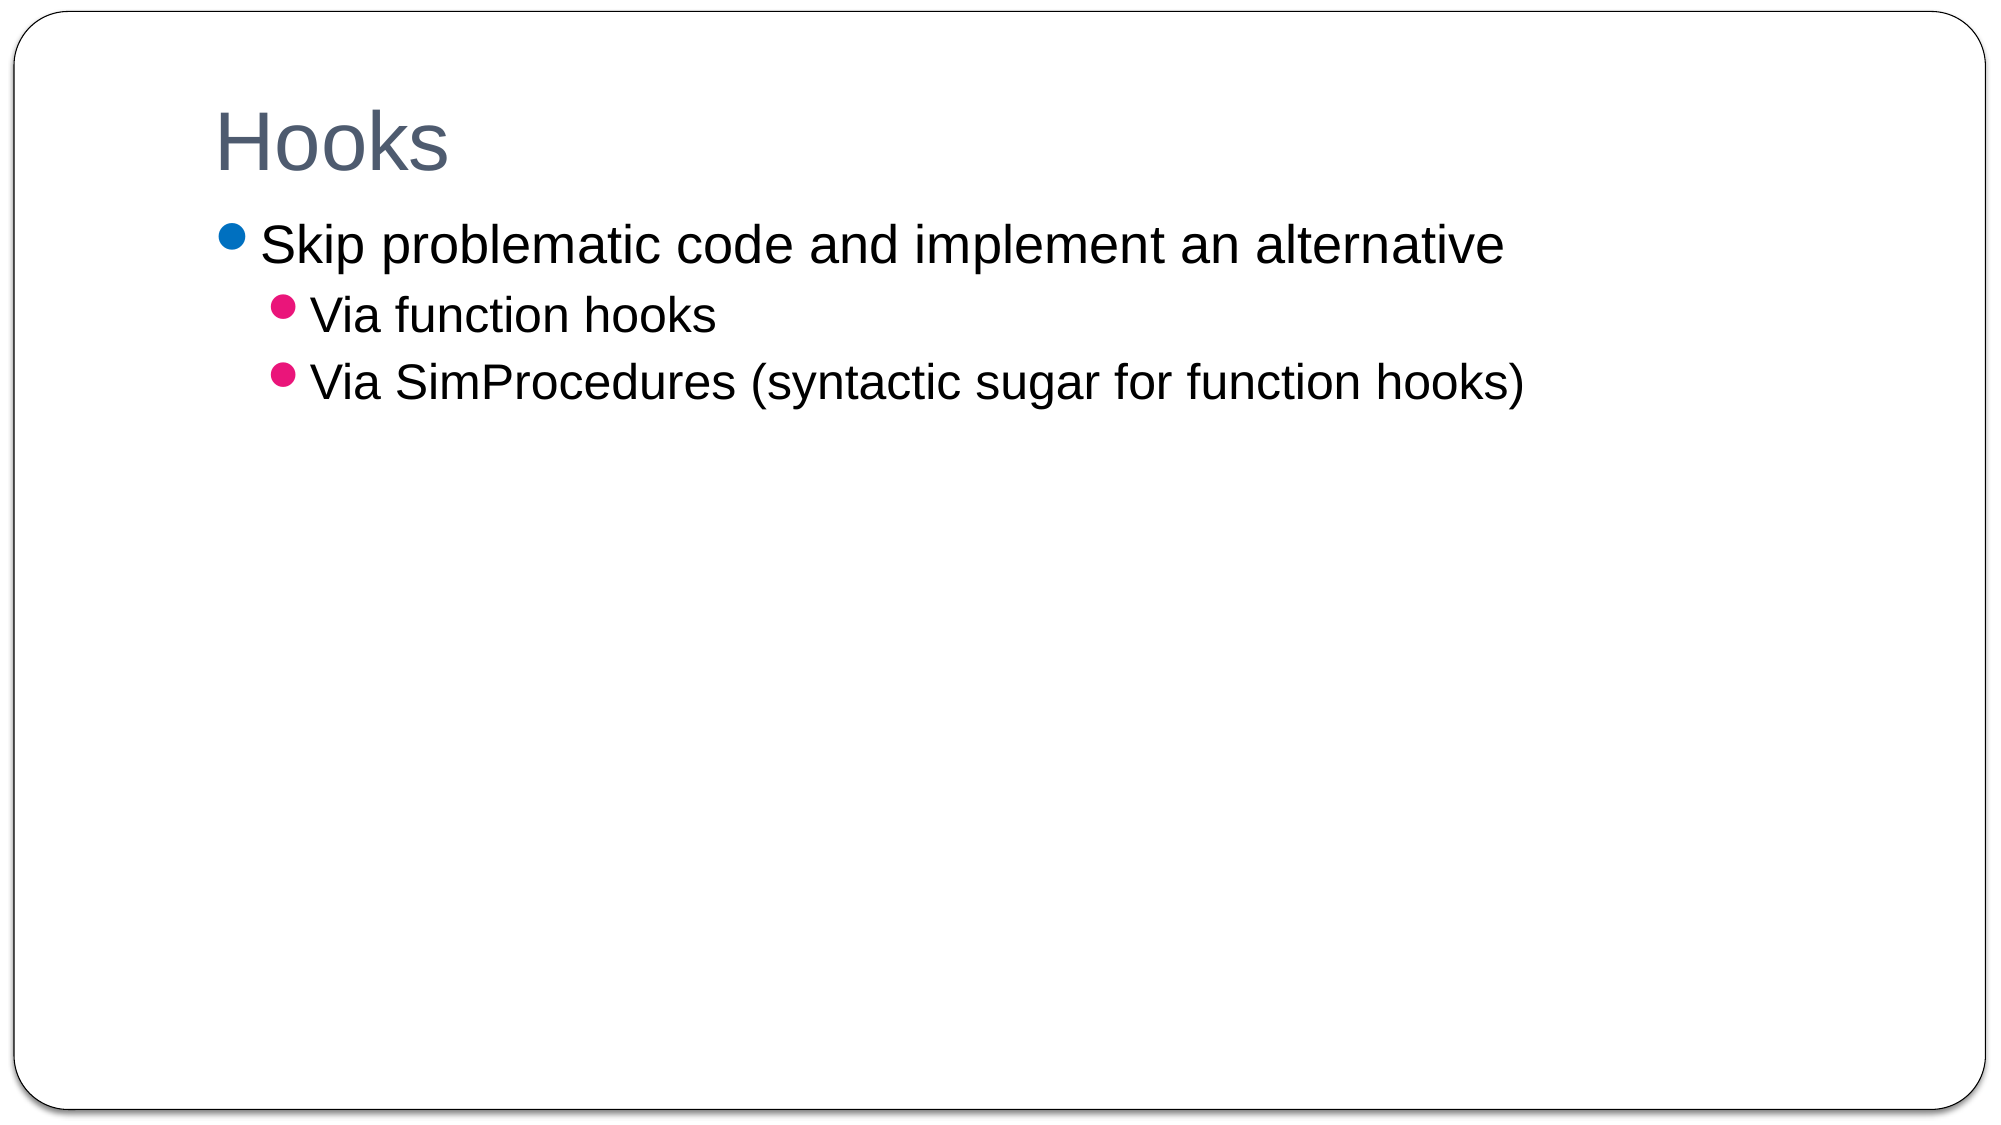

# Hooks
Skip problematic code and implement an alternative
Via function hooks
Via SimProcedures (syntactic sugar for function hooks)